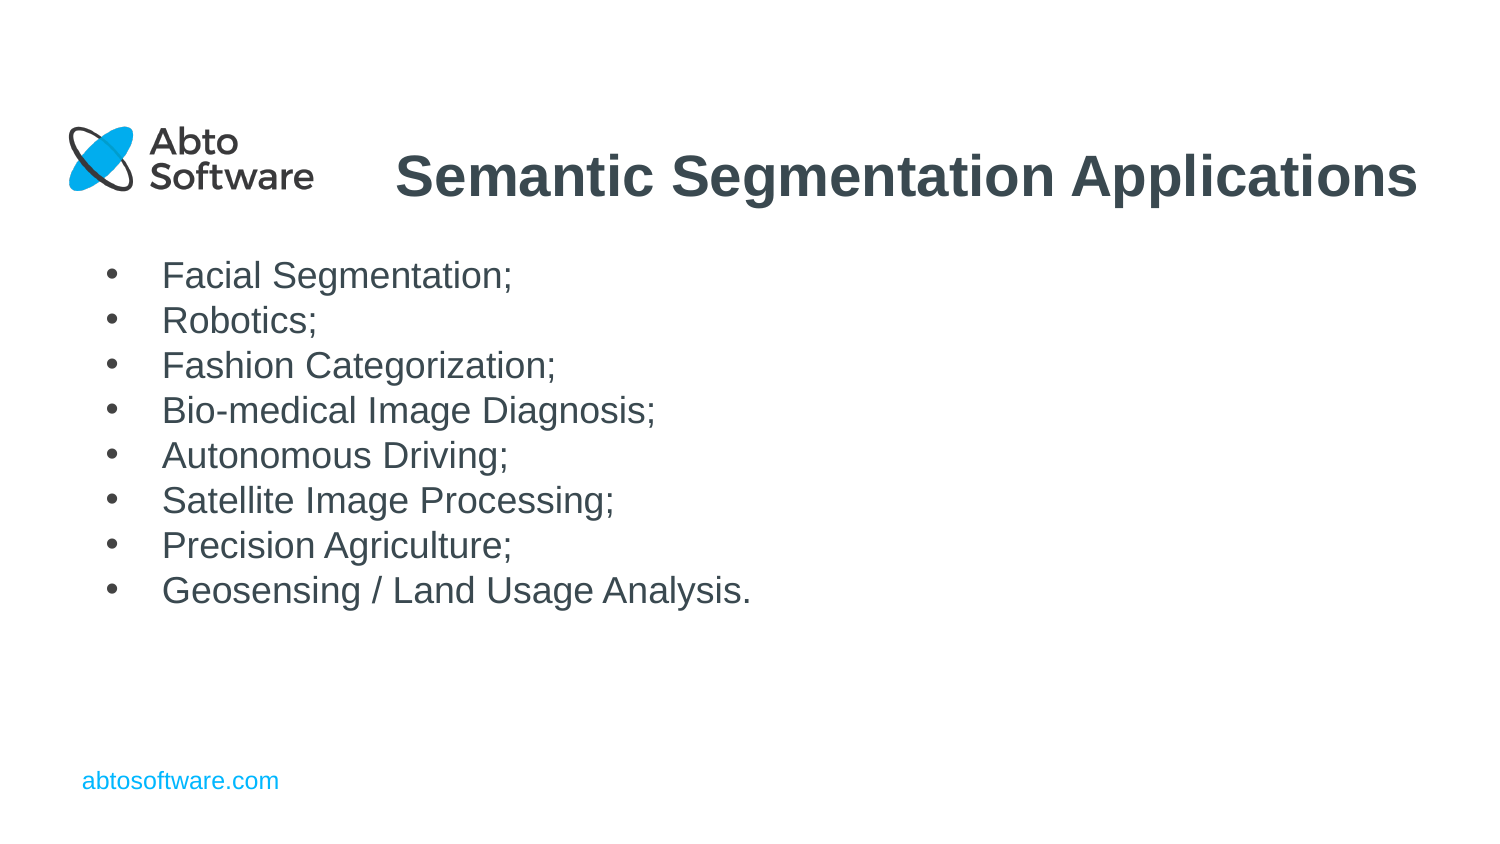

Semantic Segmentation Applications
Facial Segmentation;
Robotics;
Fashion Categorization;
Bio-medical Image Diagnosis;
Autonomous Driving;
Satellite Image Processing;
Precision Agriculture;
Geosensing / Land Usage Analysis.